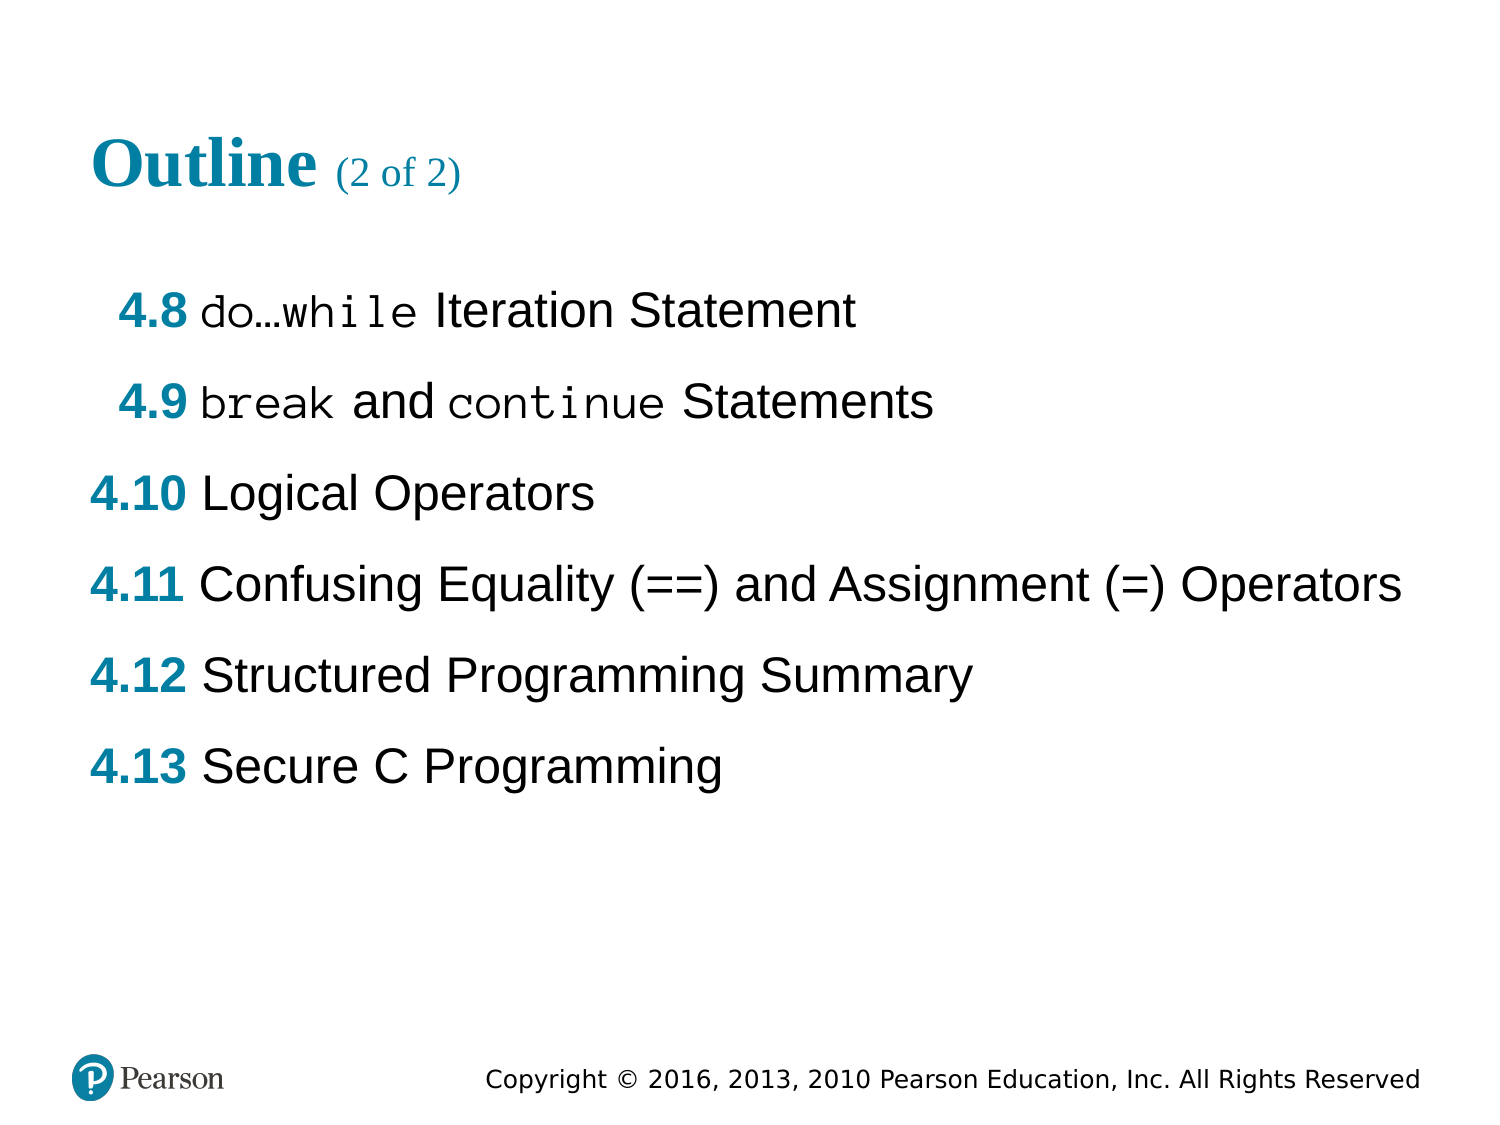

# Outline (2 of 2)
4.8 do…while Iteration Statement
4.9 break and continue Statements
4.10 Logical Operators
4.11 Confusing Equality (==) and Assignment (=) Operators
4.12 Structured Programming Summary
4.13 Secure C Programming